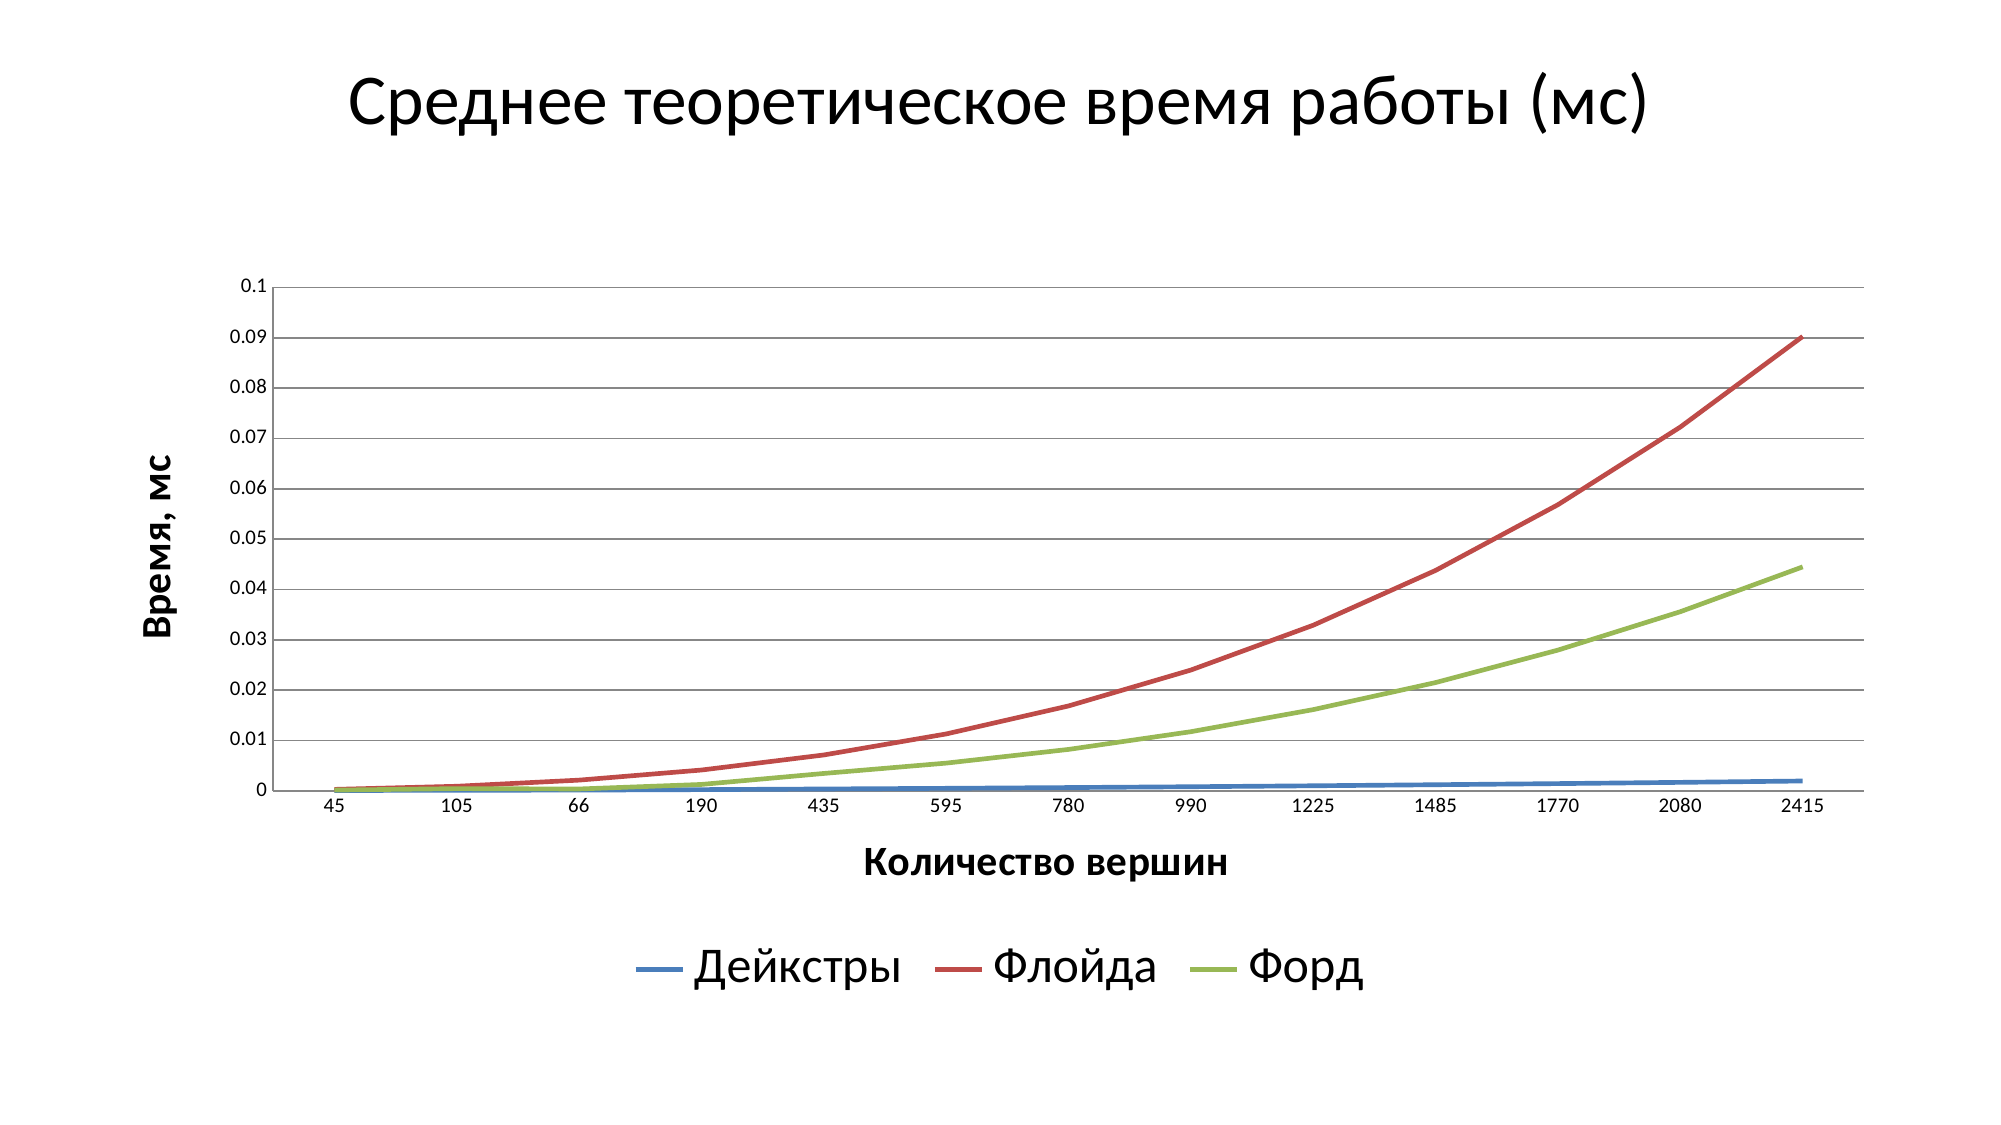

# Среднее теоретическое время работы (мс)

### Chart

| Category | Дейкстры | Флойда | Форд |
|---|---|---|---|
| 45 | 3.8200000000000034e-05 | 0.0002632 | 0.00011840000000000013 |
| 105 | 8.680000000000008e-05 | 0.0008882000000000009 | 0.0004144999999999999 |
| 66 | 0.00012260000000000008 | 0.0021053000000000014 | 0.00034740000000000015 |
| 190 | 0.00021450000000000015 | 0.004111800000000001 | 0.0012500000000000007 |
| 435 | 0.0003513000000000002 | 0.007105300000000003 | 0.0034342 |
| 595 | 0.0004789000000000004 | 0.011282900000000005 | 0.005480300000000003 |
| 780 | 0.0006263 | 0.01684210000000001 | 0.0082105 |
| 990 | 0.0007934000000000006 | 0.023980300000000006 | 0.011723700000000007 |
| 1225 | 0.0009803000000000012 | 0.0328947 | 0.0161184 |
| 1485 | 0.0011868000000000007 | 0.04378290000000003 | 0.021493400000000006 |
| 1770 | 0.0014132 | 0.0568421 | 0.02794740000000001 |
| 2080 | 0.0016592000000000006 | 0.07226970000000002 | 0.0355789 |
| 2415 | 0.0019250000000000007 | 0.09026320000000002 | 0.04448680000000003 |